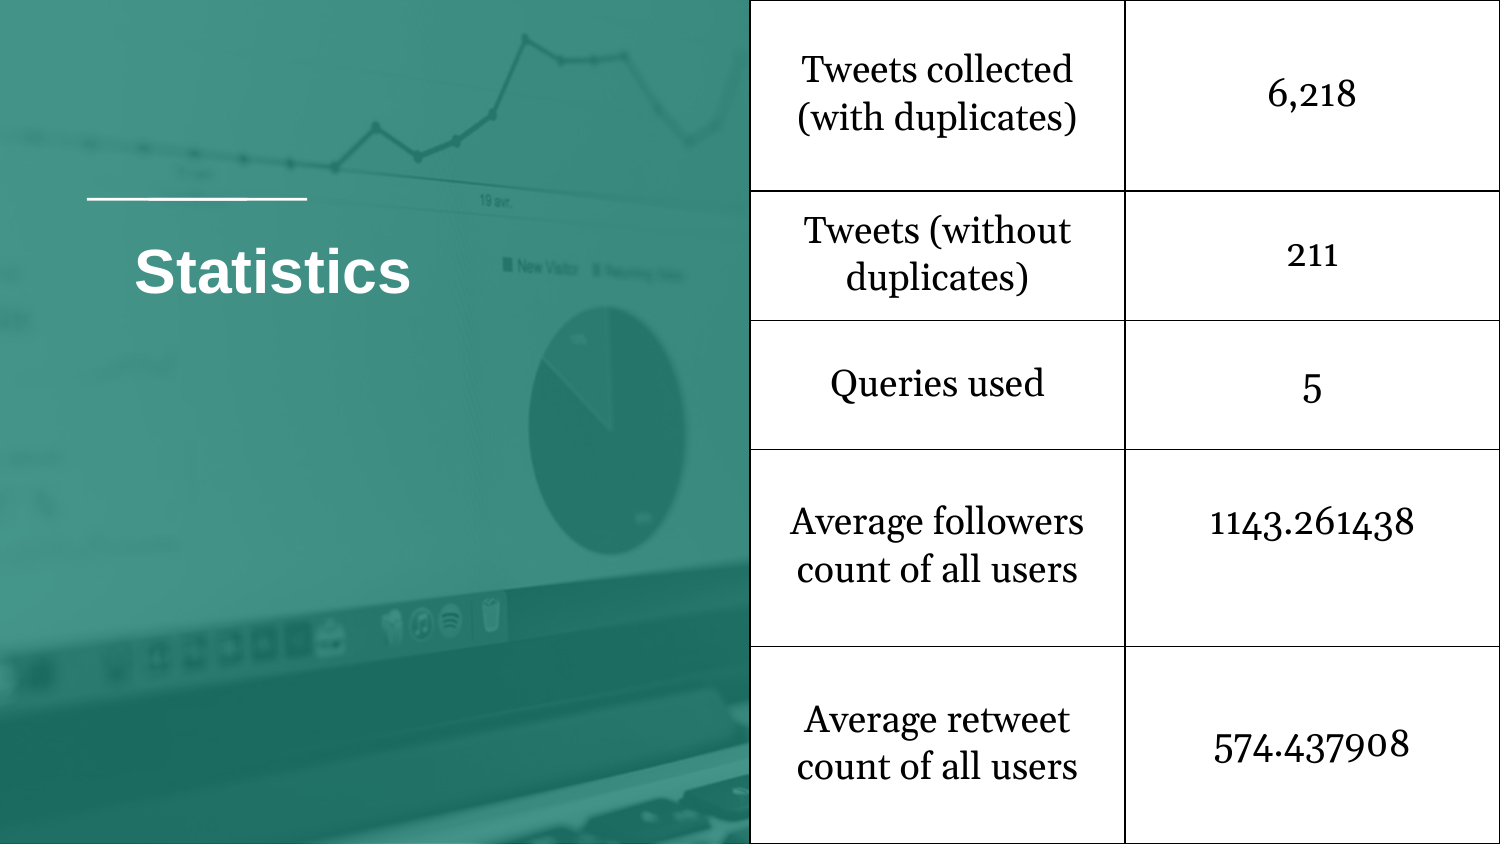

| Tweets collected (with duplicates) | 6,218 |
| --- | --- |
| Tweets (without duplicates) | 211 |
| Queries used | 5 |
| Average followers count of all users | 1143.261438 |
| Average retweet count of all users | 574.437908 |
# Statistics